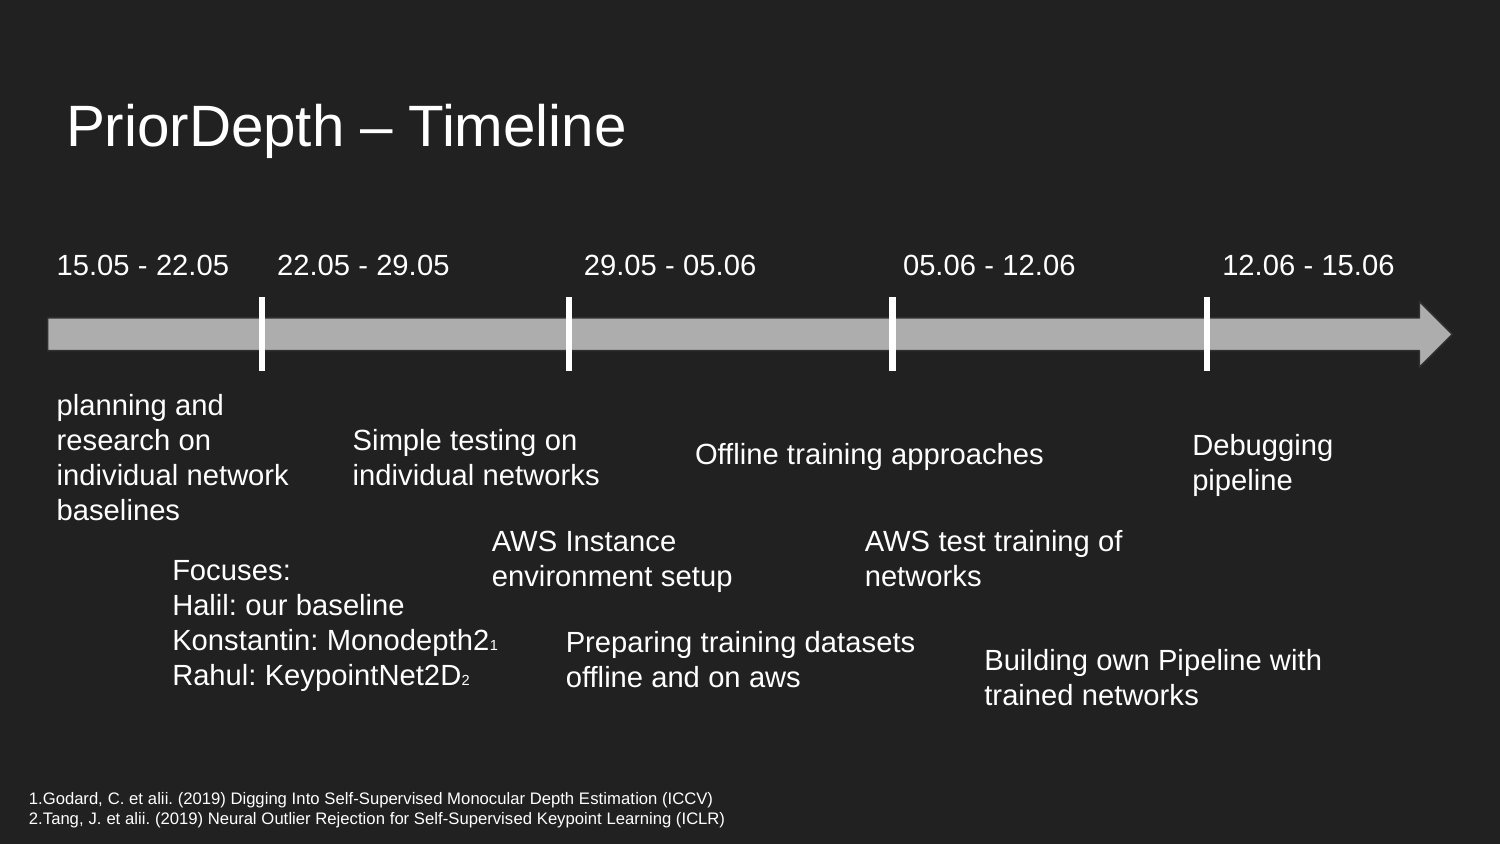

# PriorDepth – Timeline
15.05 - 22.05
22.05 - 29.05
29.05 - 05.06
05.06 - 12.06
12.06 - 15.06

planning and research on individual network baselines
Simple testing on individual networks

Debugging pipeline
Offline training approaches
AWS Instance environment setup
AWS test training of networks
Focuses:
Halil: our baseline
Konstantin: Monodepth21
Rahul: KeypointNet2D2

Preparing training datasets offline and on aws
Building own Pipeline with trained networks
1.Godard, C. et alii. (2019) Digging Into Self-Supervised Monocular Depth Estimation (ICCV)
2.Tang, J. et alii. (2019) Neural Outlier Rejection for Self-Supervised Keypoint Learning (ICLR)